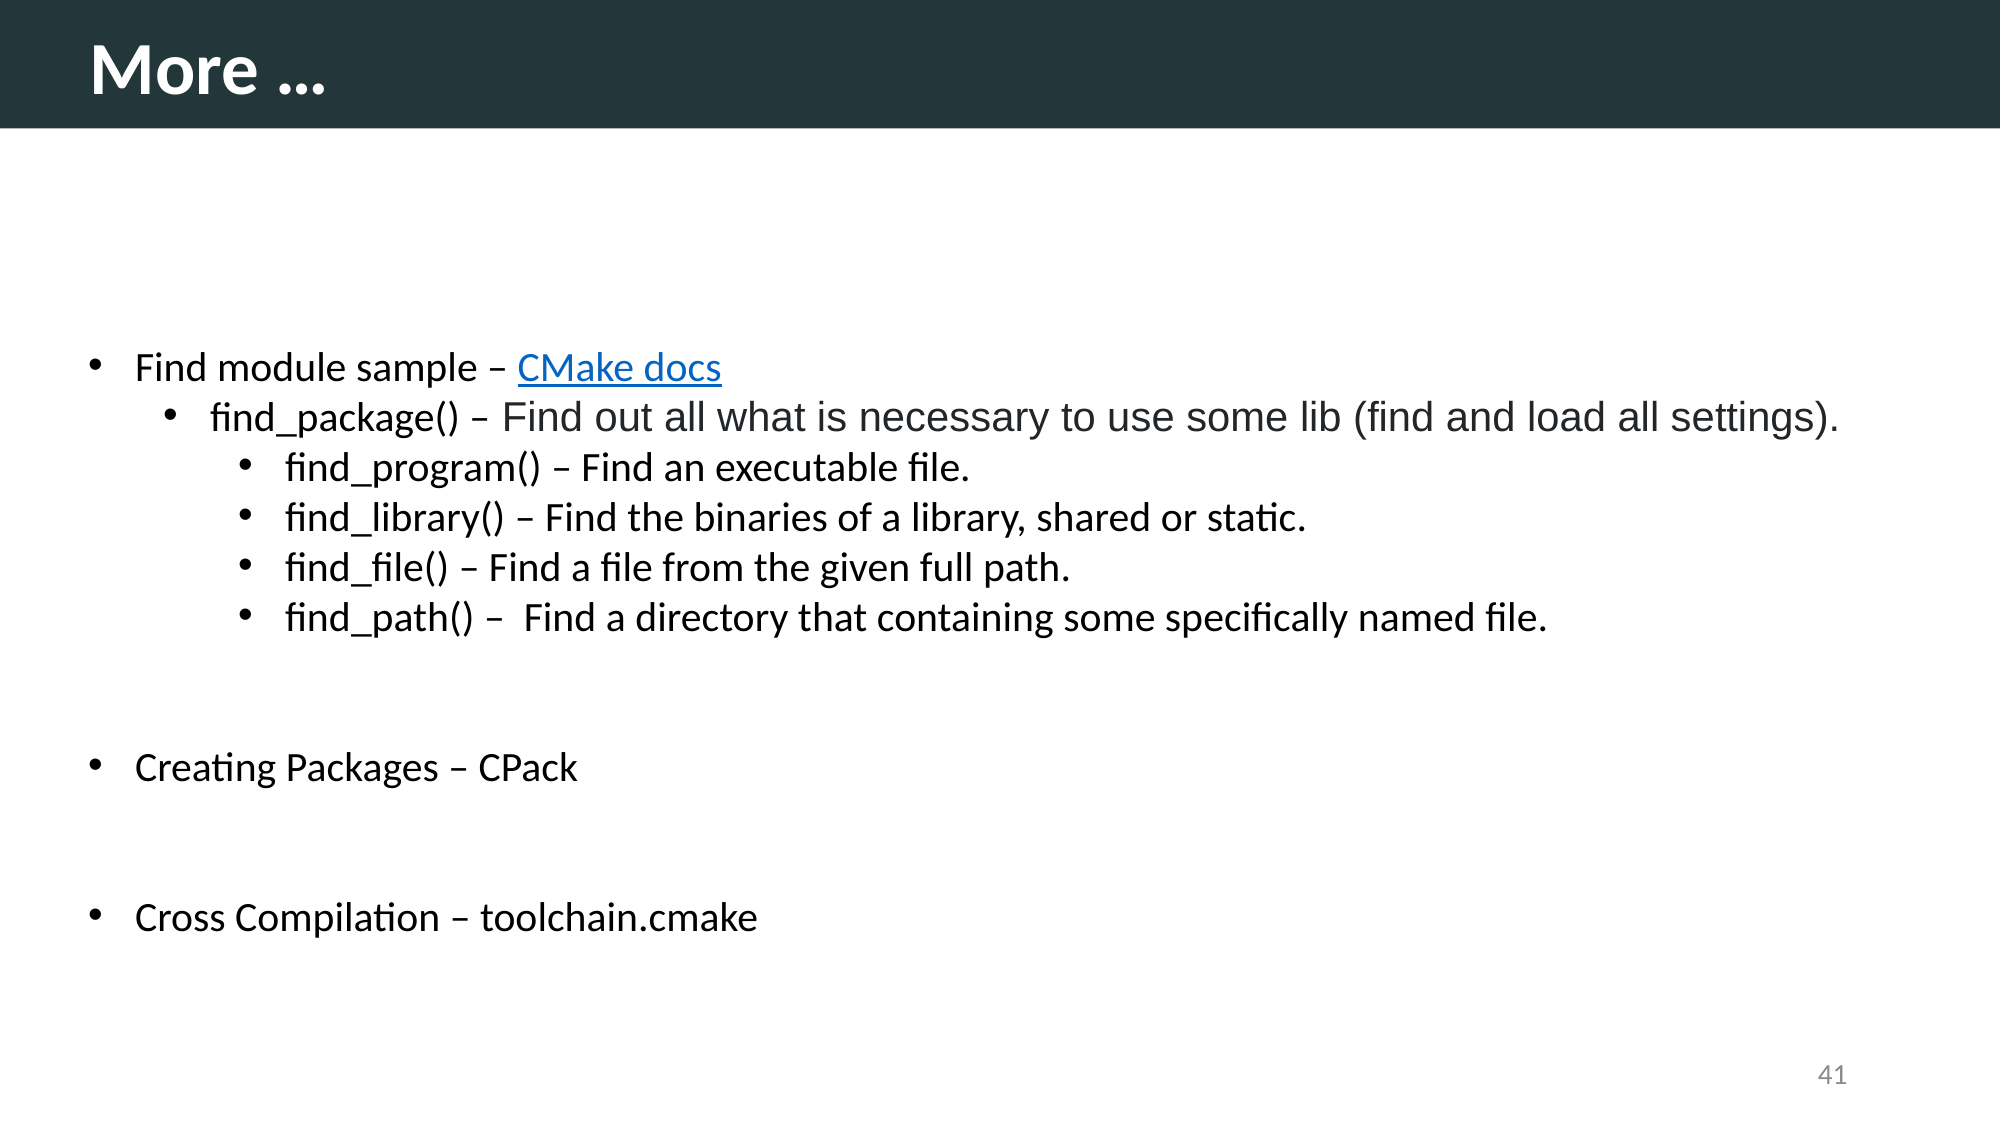

More …
Find module sample – CMake docs
find_package() – Find out all what is necessary to use some lib (find and load all settings).
find_program() – Find an executable file.
find_library() – Find the binaries of a library, shared or static.
find_file() – Find a file from the given full path.
find_path() –  Find a directory that containing some specifically named file.

Creating Packages – CPack

Cross Compilation – toolchain.cmake
41